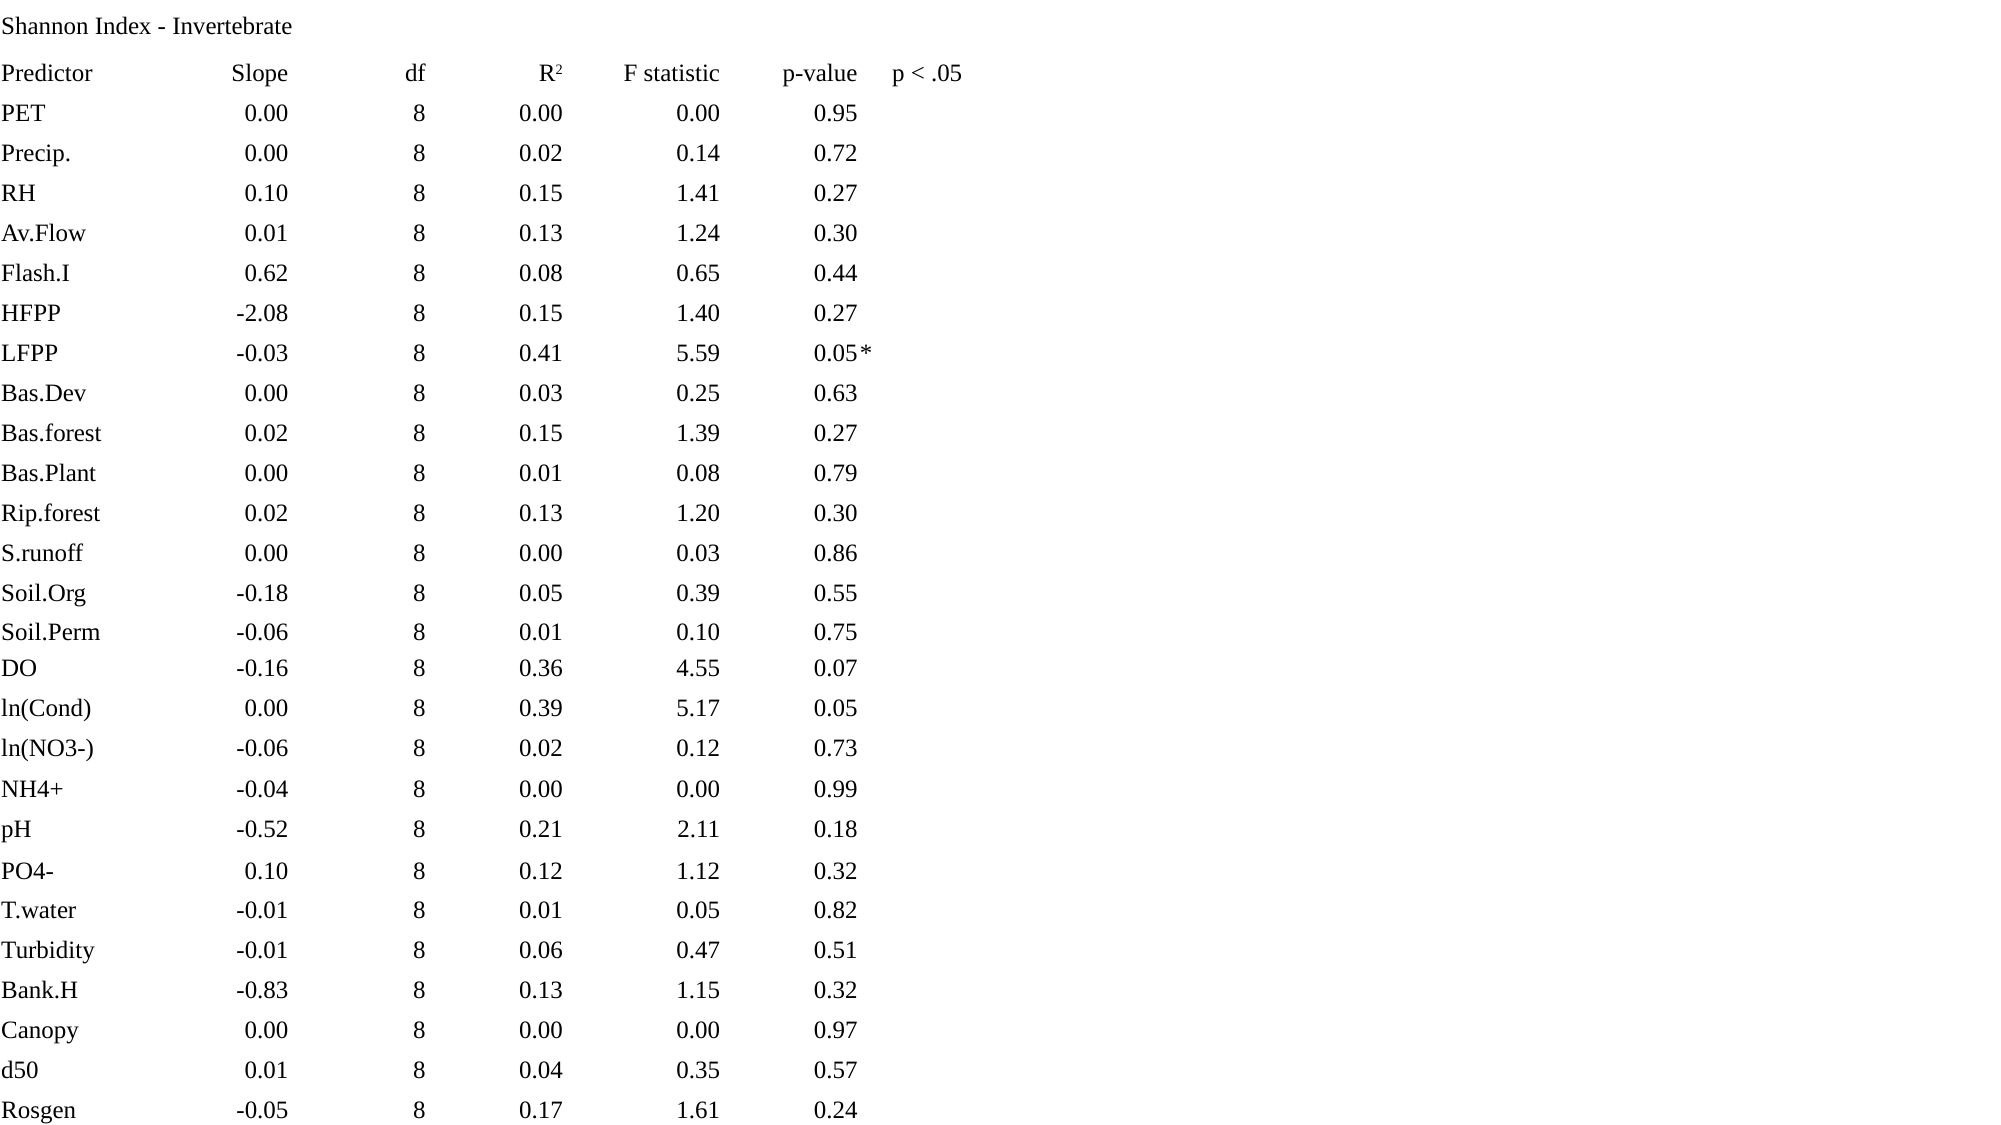

| Shannon Index - Invertebrate |  |  |  |  |  |  |
| --- | --- | --- | --- | --- | --- | --- |
| Predictor | Slope | df | R2 | F statistic | p-value | p < .05 |
| PET | 0.00 | 8 | 0.00 | 0.00 | 0.95 |  |
| Precip. | 0.00 | 8 | 0.02 | 0.14 | 0.72 |  |
| RH | 0.10 | 8 | 0.15 | 1.41 | 0.27 |  |
| Av.Flow | 0.01 | 8 | 0.13 | 1.24 | 0.30 |  |
| Flash.I | 0.62 | 8 | 0.08 | 0.65 | 0.44 |  |
| HFPP | -2.08 | 8 | 0.15 | 1.40 | 0.27 |  |
| LFPP | -0.03 | 8 | 0.41 | 5.59 | 0.05 | \* |
| Bas.Dev | 0.00 | 8 | 0.03 | 0.25 | 0.63 |  |
| Bas.forest | 0.02 | 8 | 0.15 | 1.39 | 0.27 |  |
| Bas.Plant | 0.00 | 8 | 0.01 | 0.08 | 0.79 |  |
| Rip.forest | 0.02 | 8 | 0.13 | 1.20 | 0.30 |  |
| S.runoff | 0.00 | 8 | 0.00 | 0.03 | 0.86 |  |
| Soil.Org | -0.18 | 8 | 0.05 | 0.39 | 0.55 |  |
| Soil.Perm | -0.06 | 8 | 0.01 | 0.10 | 0.75 |  |
| DO | -0.16 | 8 | 0.36 | 4.55 | 0.07 |  |
| ln(Cond) | 0.00 | 8 | 0.39 | 5.17 | 0.05 |  |
| ln(NO3-) | -0.06 | 8 | 0.02 | 0.12 | 0.73 |  |
| NH4+ | -0.04 | 8 | 0.00 | 0.00 | 0.99 |  |
| pH | -0.52 | 8 | 0.21 | 2.11 | 0.18 |  |
| PO4- | 0.10 | 8 | 0.12 | 1.12 | 0.32 |  |
| T.water | -0.01 | 8 | 0.01 | 0.05 | 0.82 |  |
| Turbidity | -0.01 | 8 | 0.06 | 0.47 | 0.51 |  |
| Bank.H | -0.83 | 8 | 0.13 | 1.15 | 0.32 |  |
| Canopy | 0.00 | 8 | 0.00 | 0.00 | 0.97 |  |
| d50 | 0.01 | 8 | 0.04 | 0.35 | 0.57 |  |
| Rosgen | -0.05 | 8 | 0.17 | 1.61 | 0.24 |  |